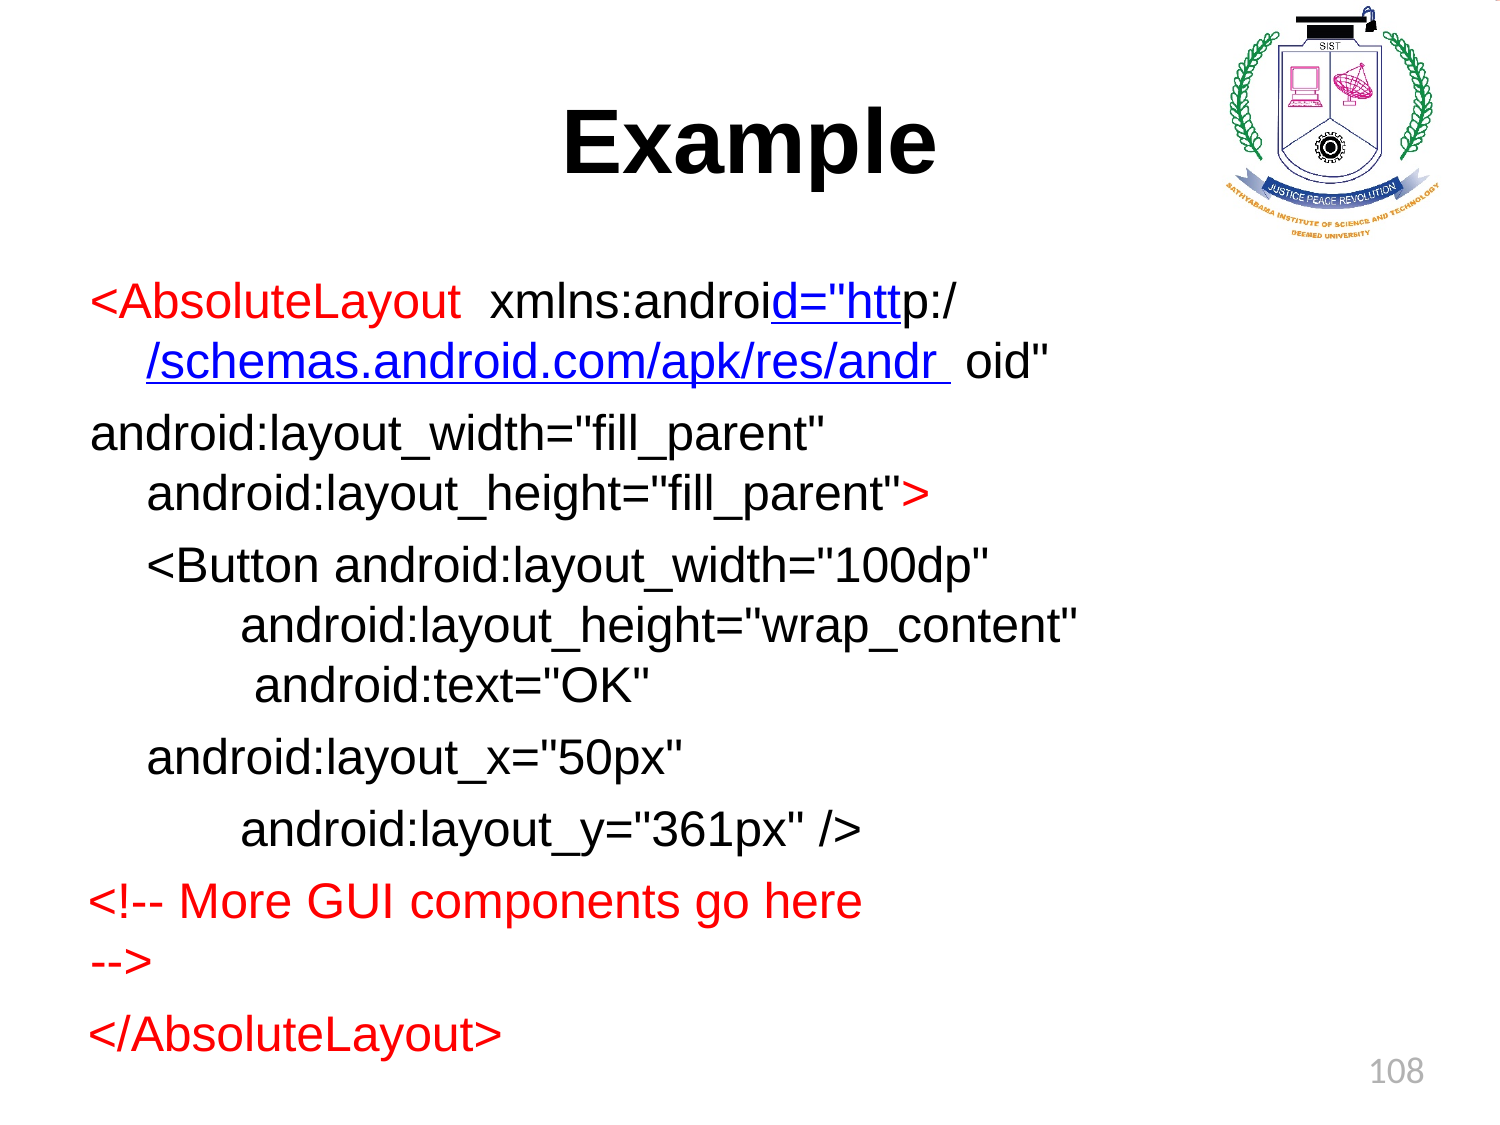

# Example
<AbsoluteLayout  xmlns:android="http://schemas.android.com/apk/res/andr  oid"
android:layout_width="fill_parent"  android:layout_height="fill_parent">
<Button android:layout_width="100dp"  android:layout_height="wrap_content"  android:text="OK"
android:layout_x="50px"  android:layout_y="361px" />
<!-- More GUI components go here -->
</AbsoluteLayout>
108